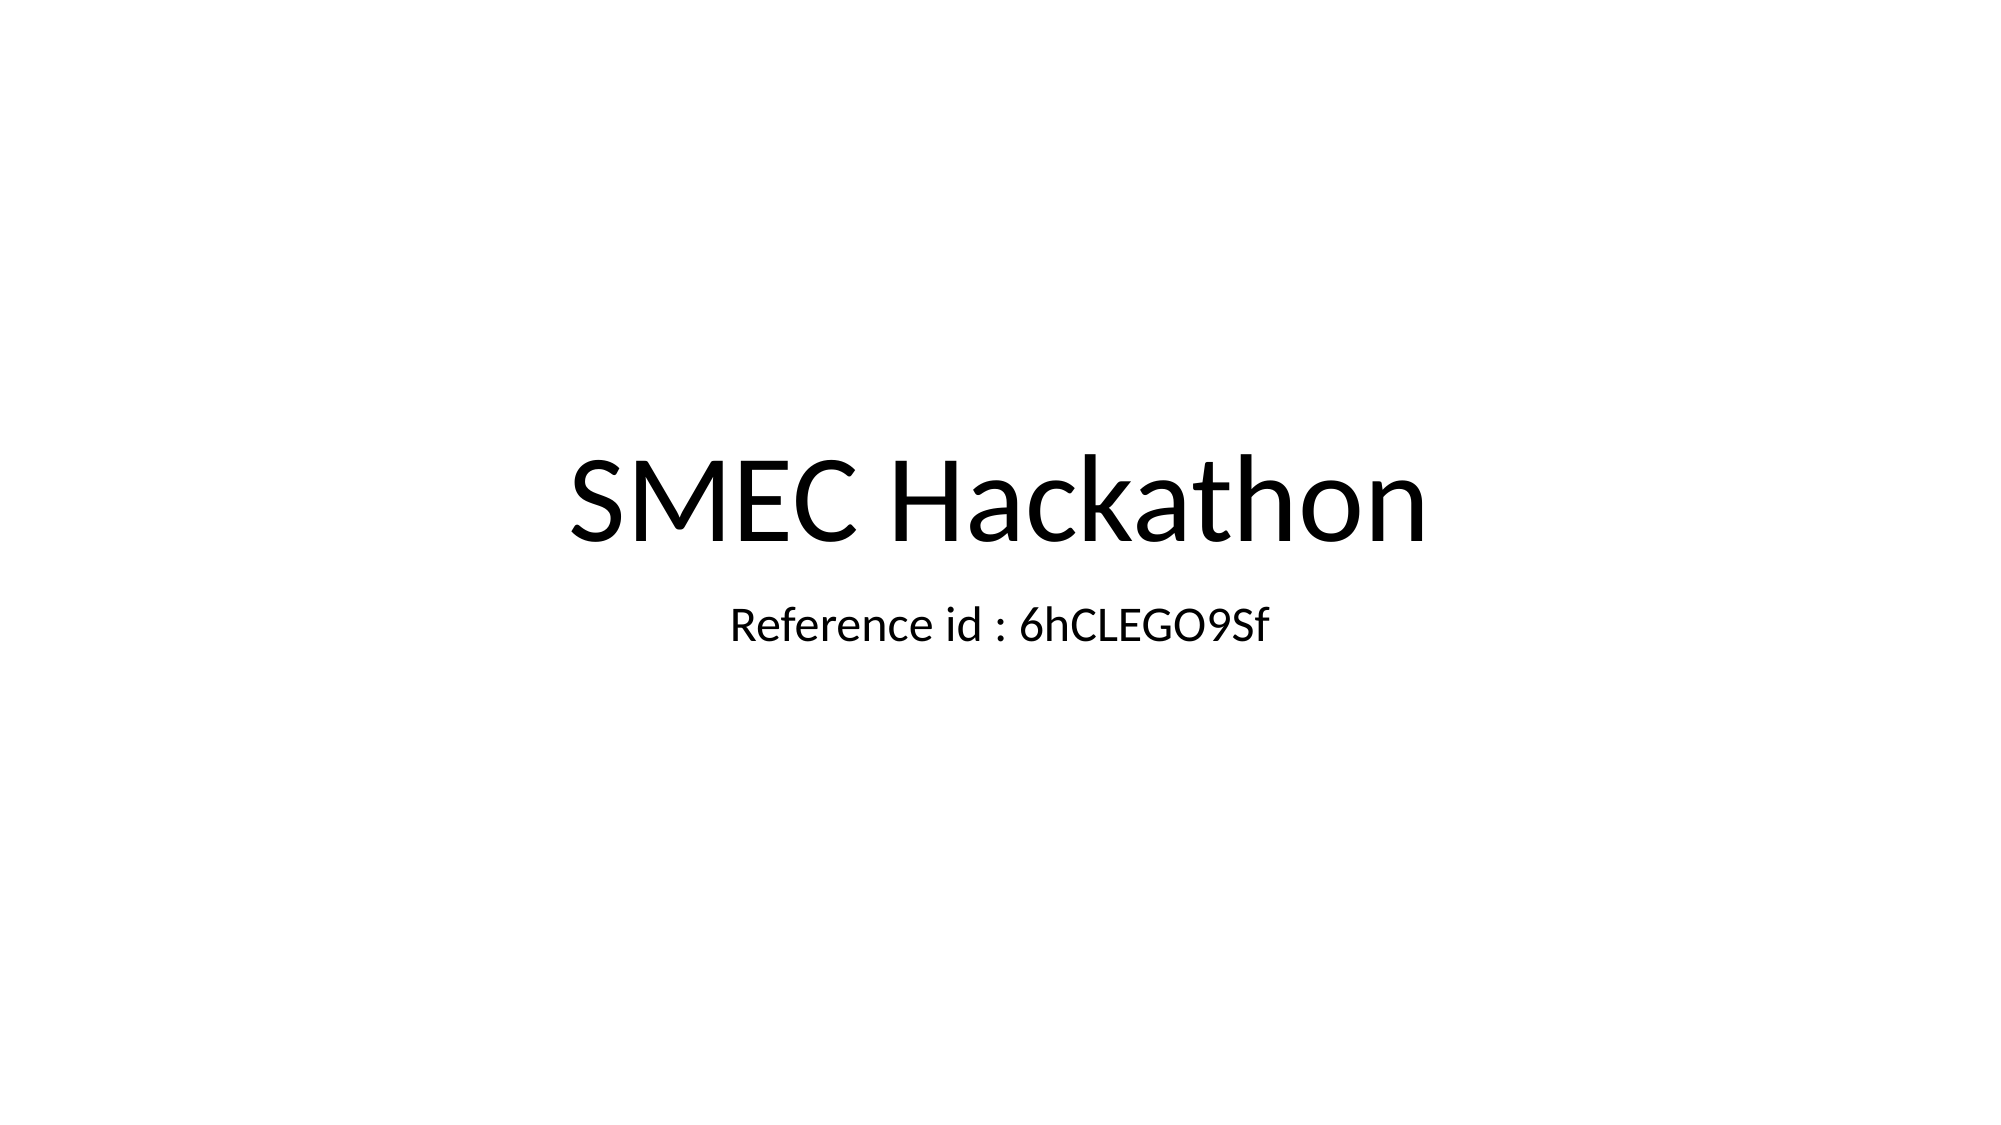

# SMEC Hackathon
Reference id : 6hCLEGO9Sf